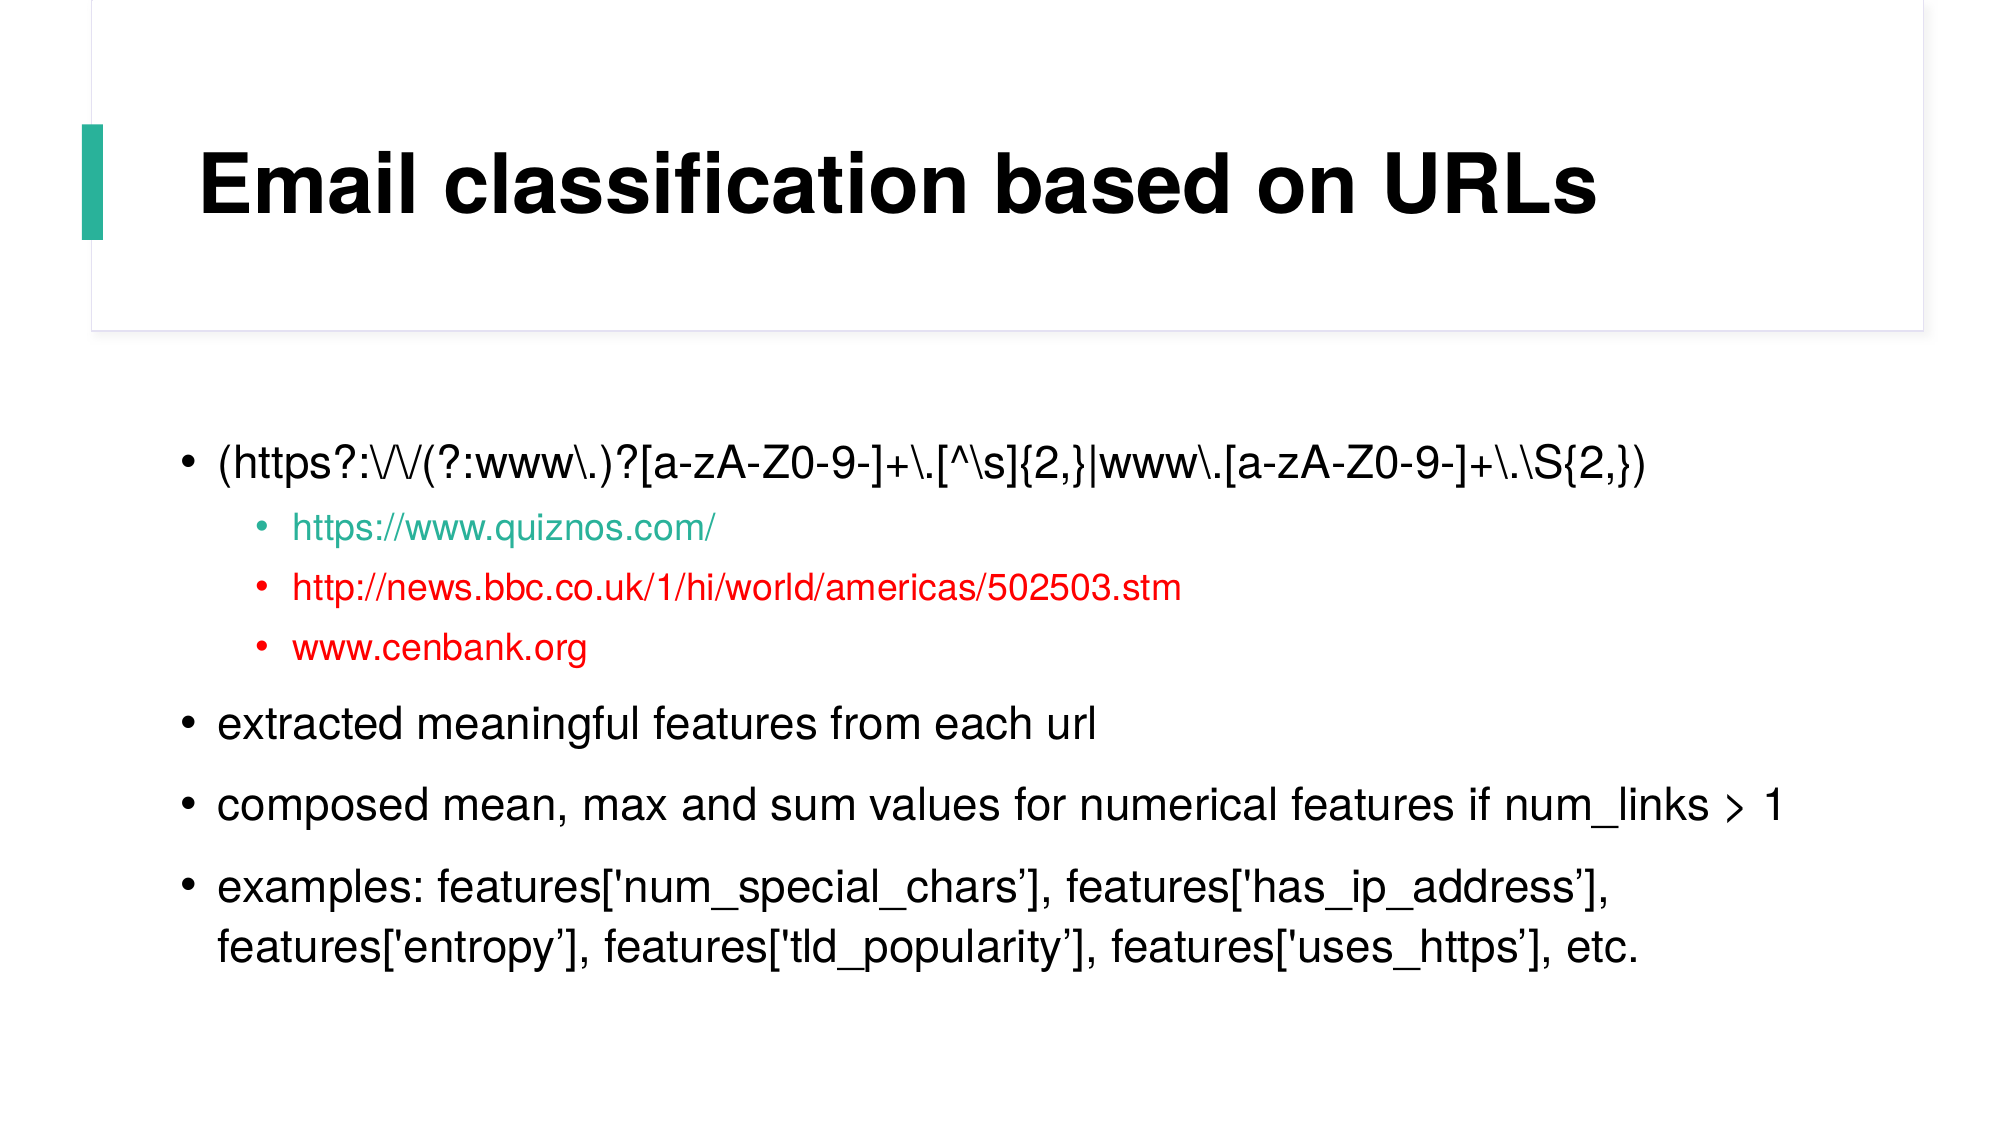

# Email classification based on URLs

(https?:\/\/(?:www\.)?[a-zA-Z0-9-]+\.[^\s]{2,}|www\.[a-zA-Z0-9-]+\.\S{2,})
https://www.quiznos.com/
http://news.bbc.co.uk/1/hi/world/americas/502503.stm
www.cenbank.org
extracted meaningful features from each url
composed mean, max and sum values for numerical features if num_links > 1
examples: features['num_special_chars’], features['has_ip_address’], features['entropy’], features['tld_popularity’], features['uses_https’], etc.